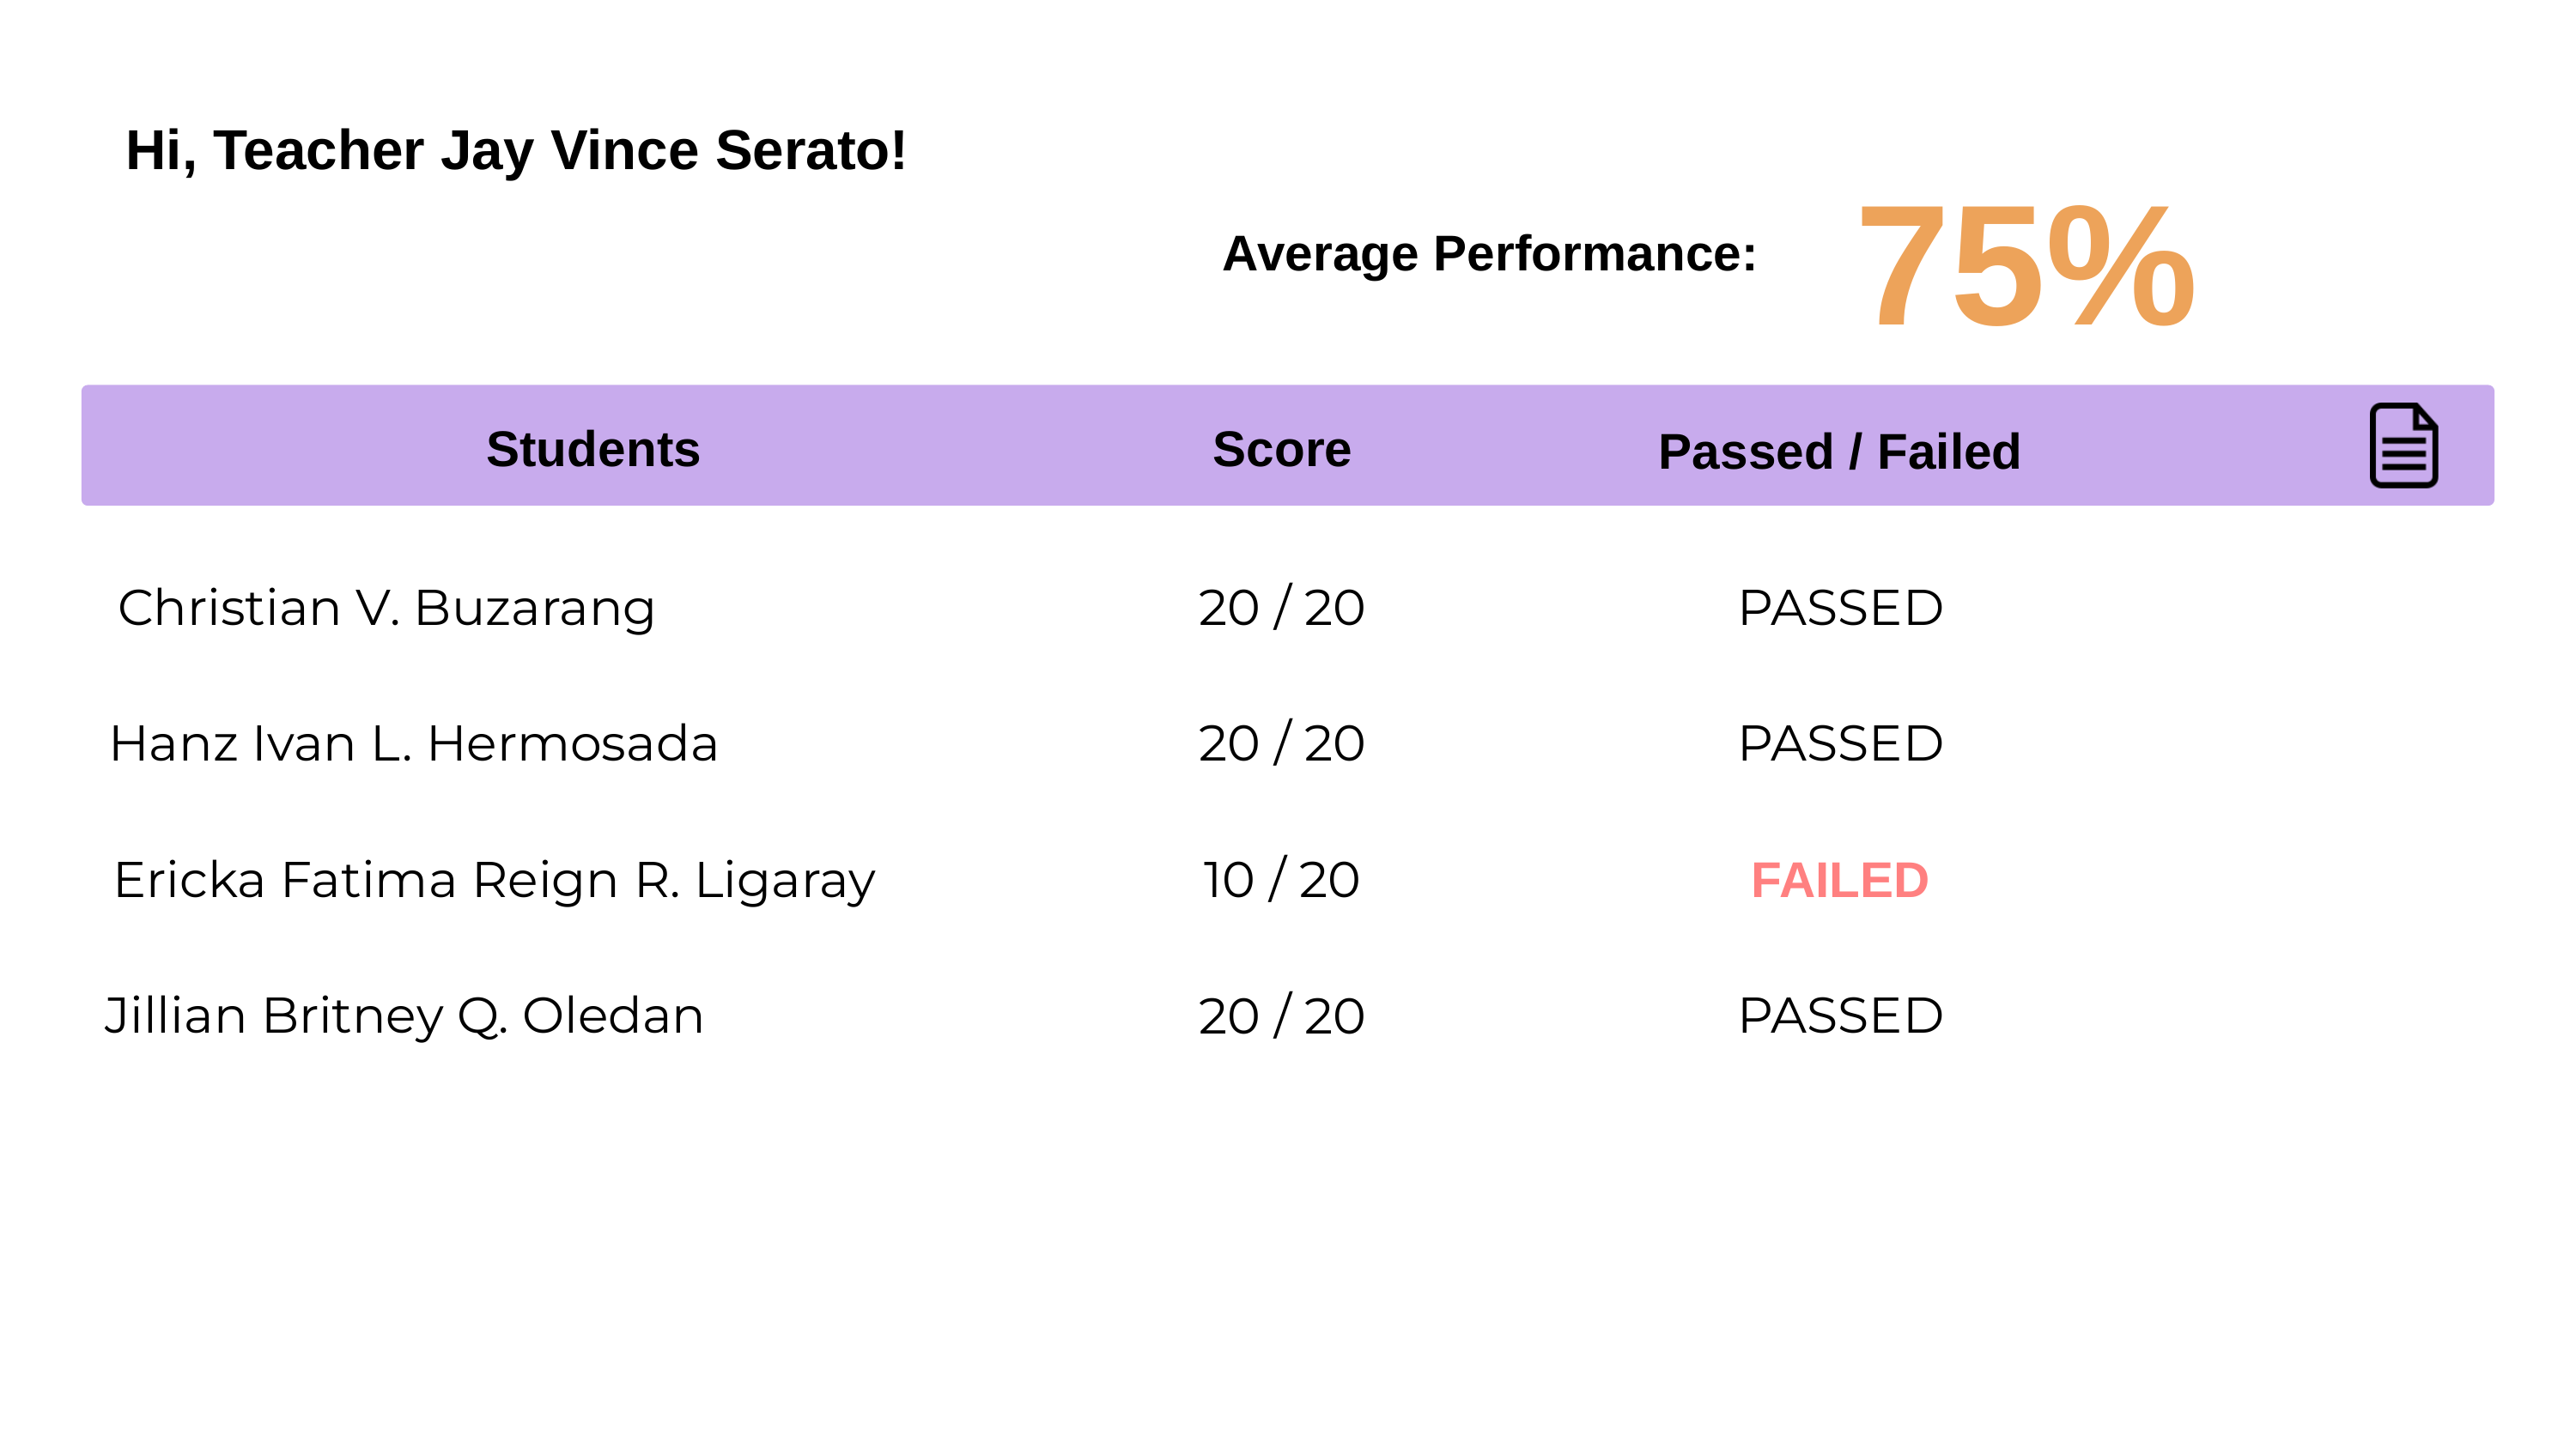

Hi, Teacher Jay Vince Serato!
75%
Average Performance:

Students
Score
Passed / Failed
Christian V. Buzarang
20 / 20
PASSED
Hanz Ivan L. Hermosada
20 / 20
PASSED
Ericka Fatima Reign R. Ligaray
FAILED
10 / 20
Jillian Britney Q. Oledan
PASSED
20 / 20